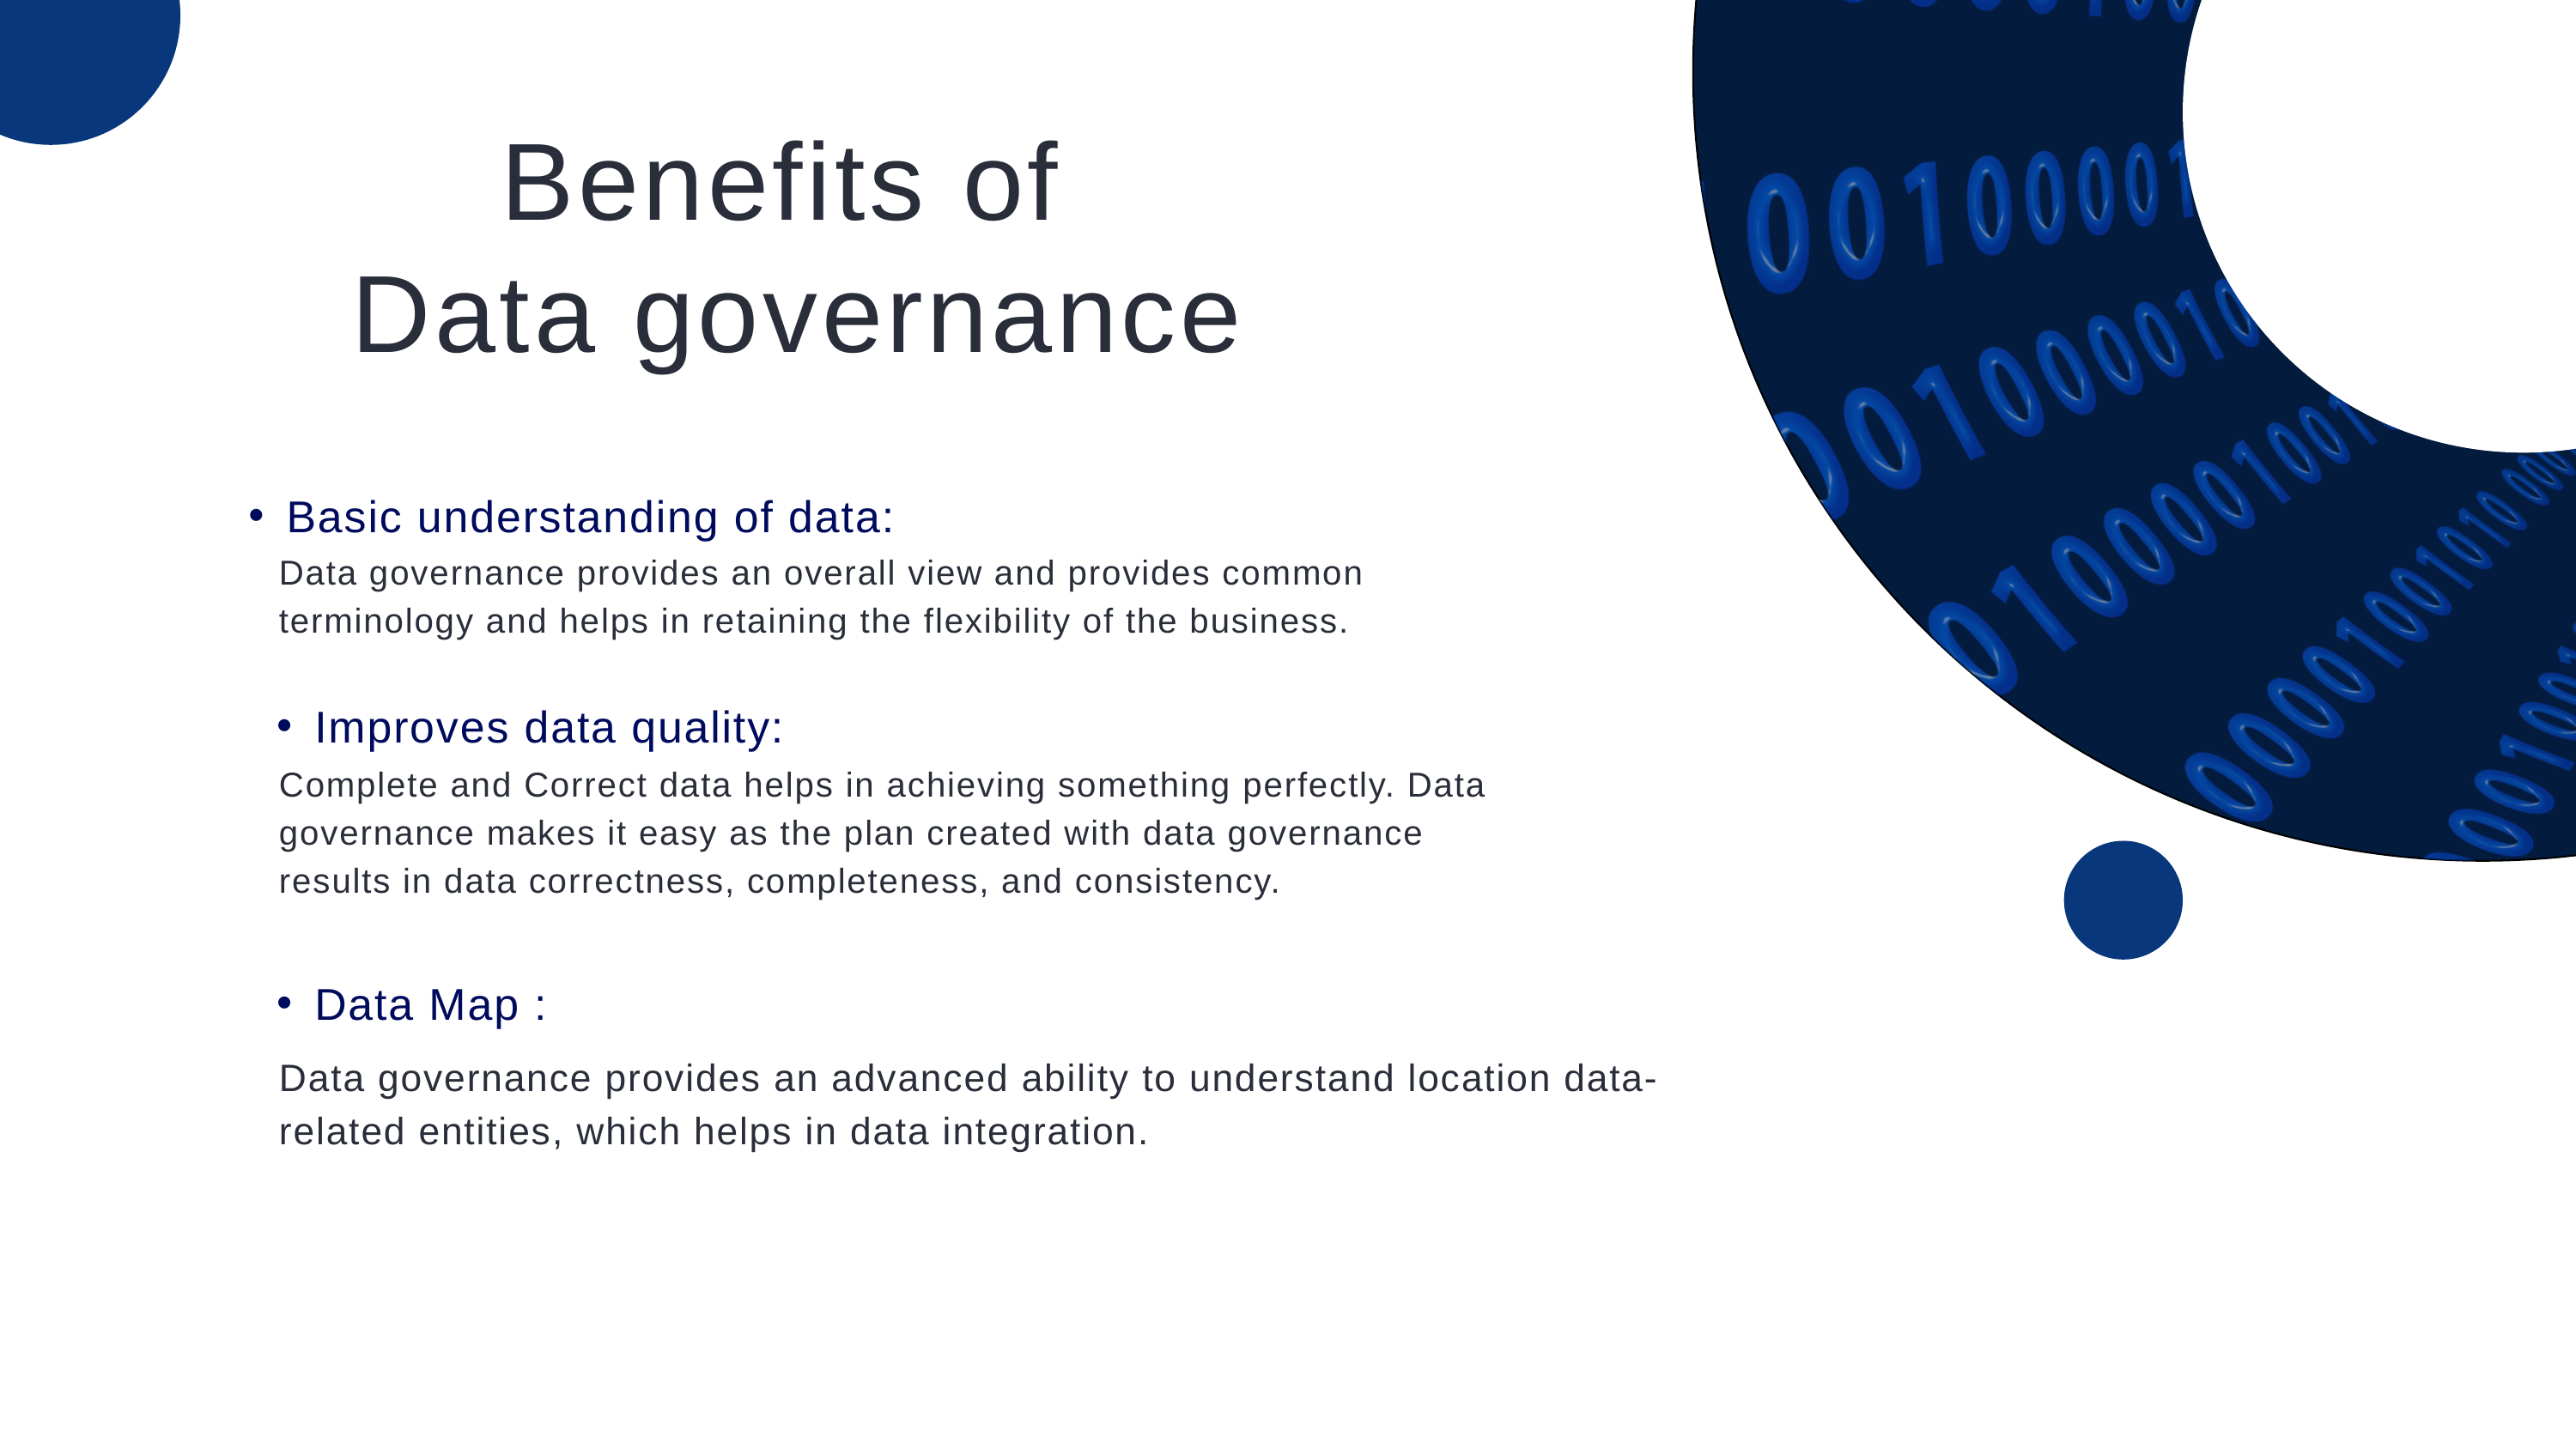

Benefits of
Data governance
Borcelle Company

Basic understanding of data:
Data governance provides an overall view and provides common terminology and helps in retaining the flexibility of the business.
Improves data quality:
Complete and Correct data helps in achieving something perfectly. Data governance makes it easy as the plan created with data governance results in data correctness, completeness, and consistency.

Data Map :
Data governance provides an advanced ability to understand location data-related entities, which helps in data integration.